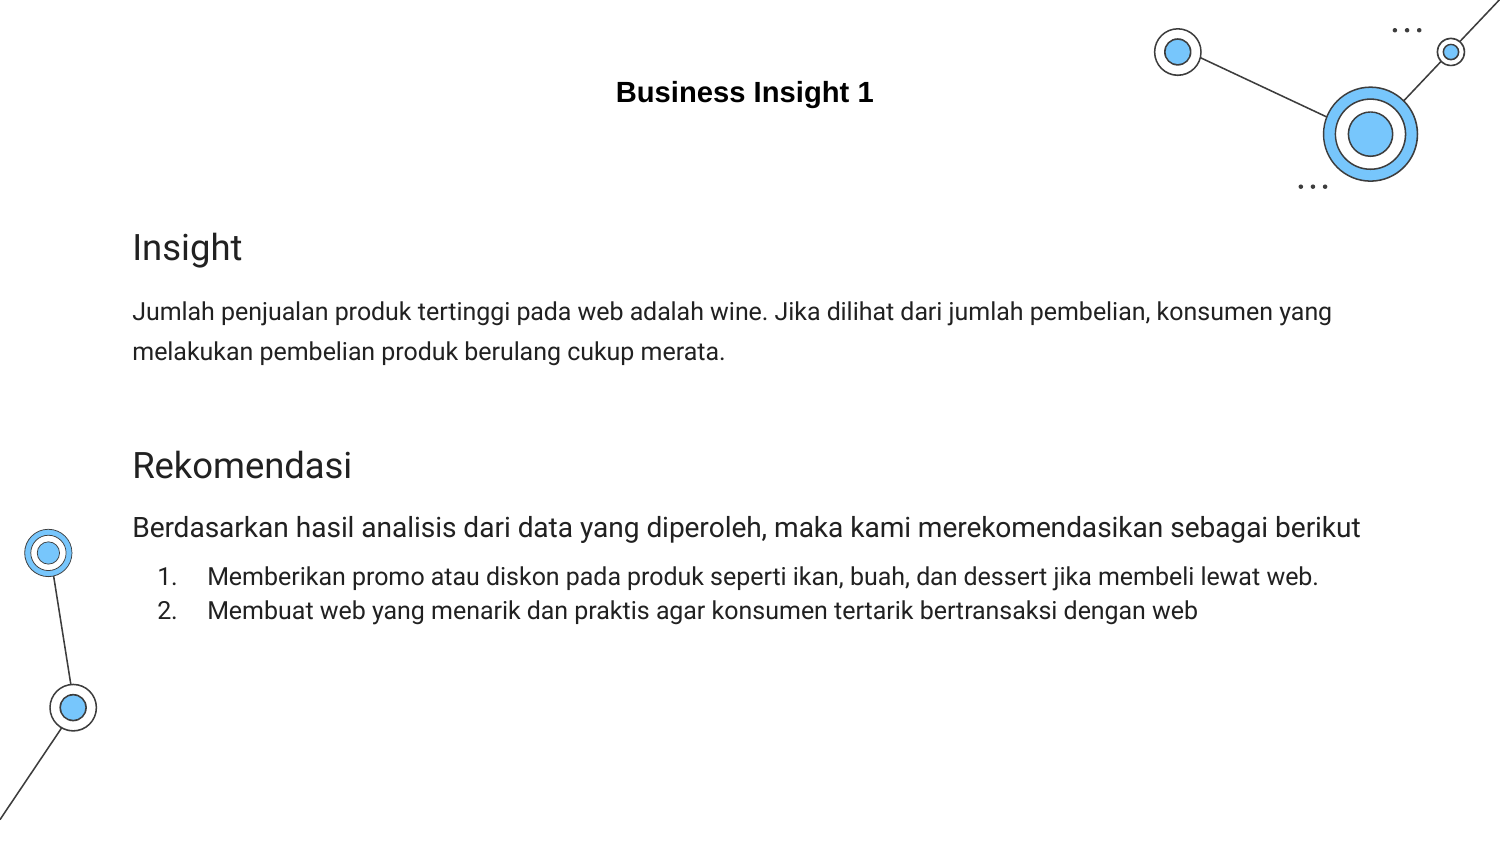

# Business Insight 1

Insight
Jumlah penjualan produk tertinggi pada web adalah wine. Jika dilihat dari jumlah pembelian, konsumen yang melakukan pembelian produk berulang cukup merata.

Rekomendasi
Berdasarkan hasil analisis dari data yang diperoleh, maka kami merekomendasikan sebagai berikut
Memberikan promo atau diskon pada produk seperti ikan, buah, dan dessert jika membeli lewat web.
Membuat web yang menarik dan praktis agar konsumen tertarik bertransaksi dengan web